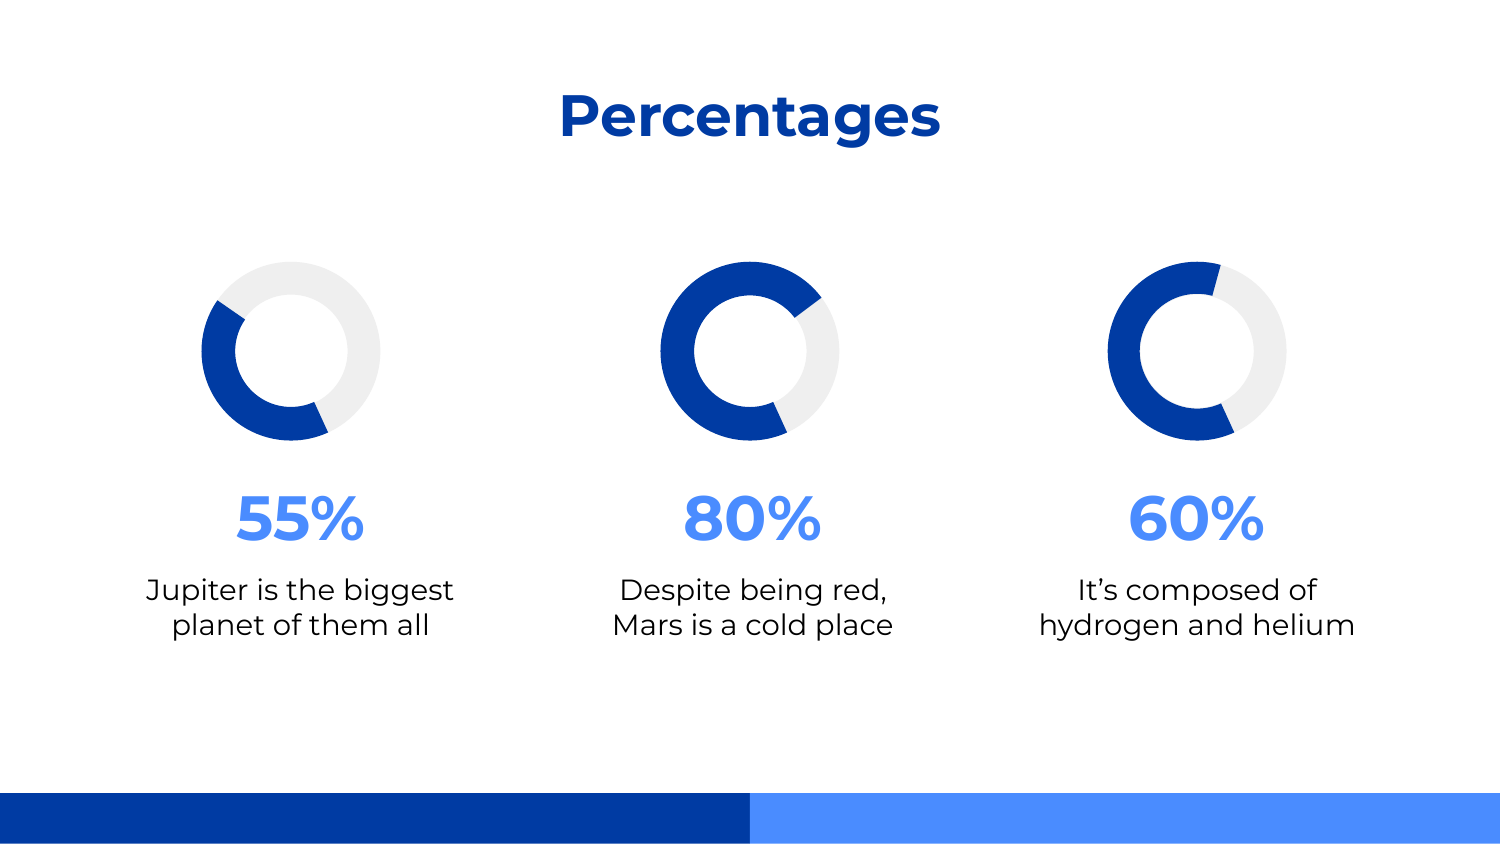

Percentages

# 55%
80%
60%
Jupiter is the biggest planet of them all
Despite being red, Mars is a cold place
It’s composed of hydrogen and helium